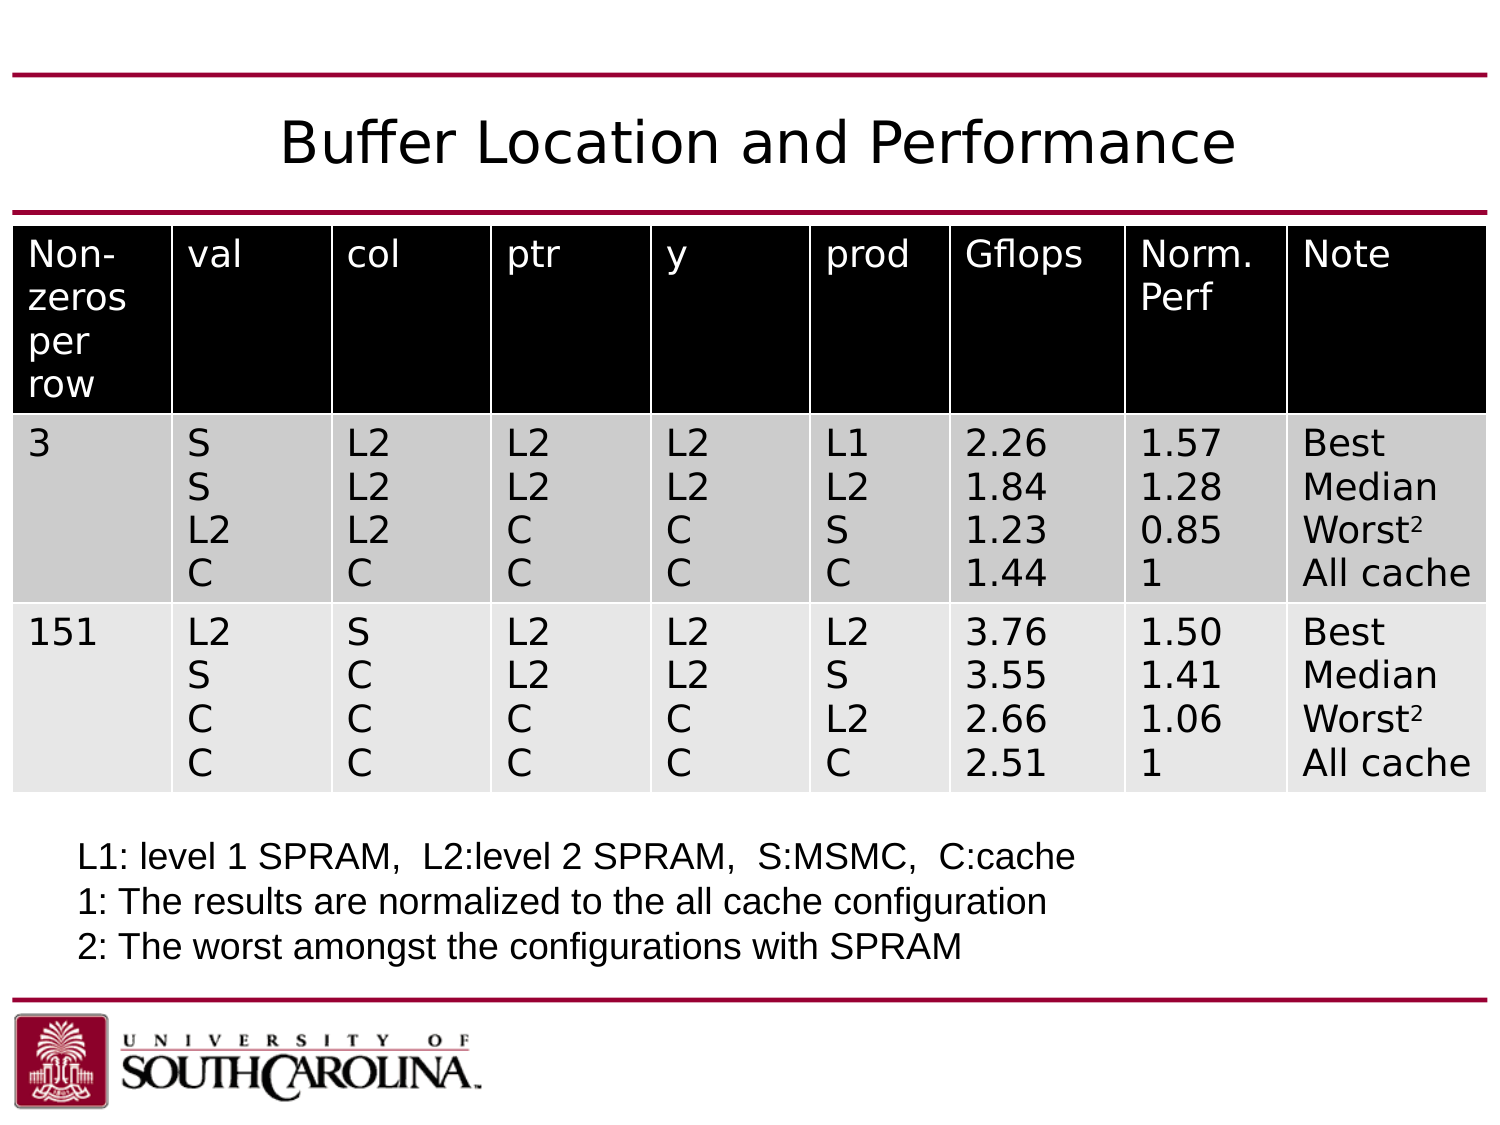

# Buffer Location and Performance
| Non-zeros per row | val | col | ptr | y | prod | Gflops | Norm. Perf | Note |
| --- | --- | --- | --- | --- | --- | --- | --- | --- |
| 3 | S S L2 C | L2 L2 L2 C | L2 L2 C C | L2 L2 C C | L1 L2 S C | 2.26 1.84 1.23 1.44 | 1.57 1.28 0.85 1 | Best Median Worst2 All cache |
| 151 | L2 S C C | S C C C | L2 L2 C C | L2 L2 C C | L2 S L2 C | 3.76 3.55 2.66 2.51 | 1.50 1.41 1.06 1 | Best Median Worst2 All cache |
L1: level 1 SPRAM,  L2:level 2 SPRAM,  S:MSMC,  C:cache
1: The results are normalized to the all cache configuration
2: The worst amongst the configurations with SPRAM